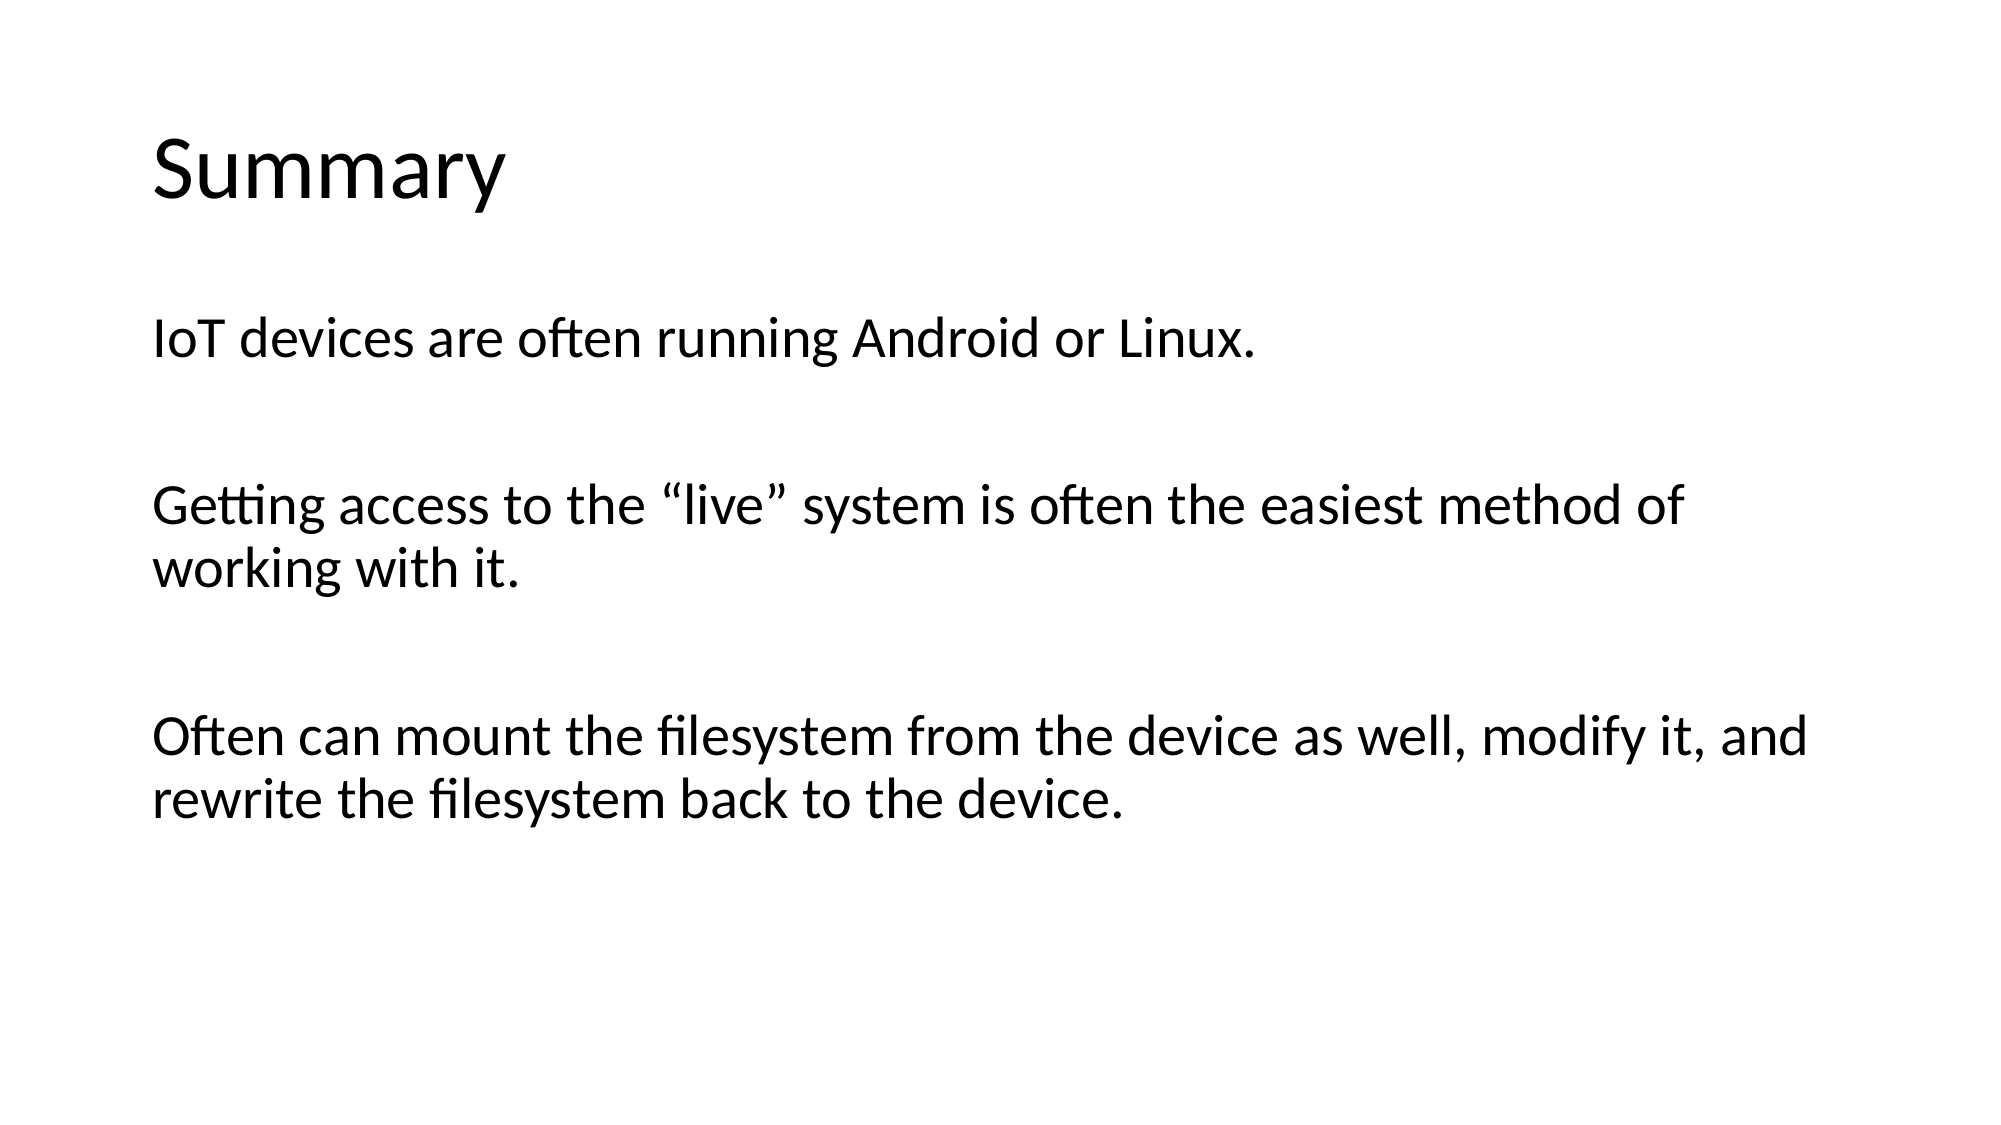

# Summary
IoT devices are often running Android or Linux.

Getting access to the “live” system is often the easiest method of working with it.

Often can mount the filesystem from the device as well, modify it, and rewrite the filesystem back to the device.